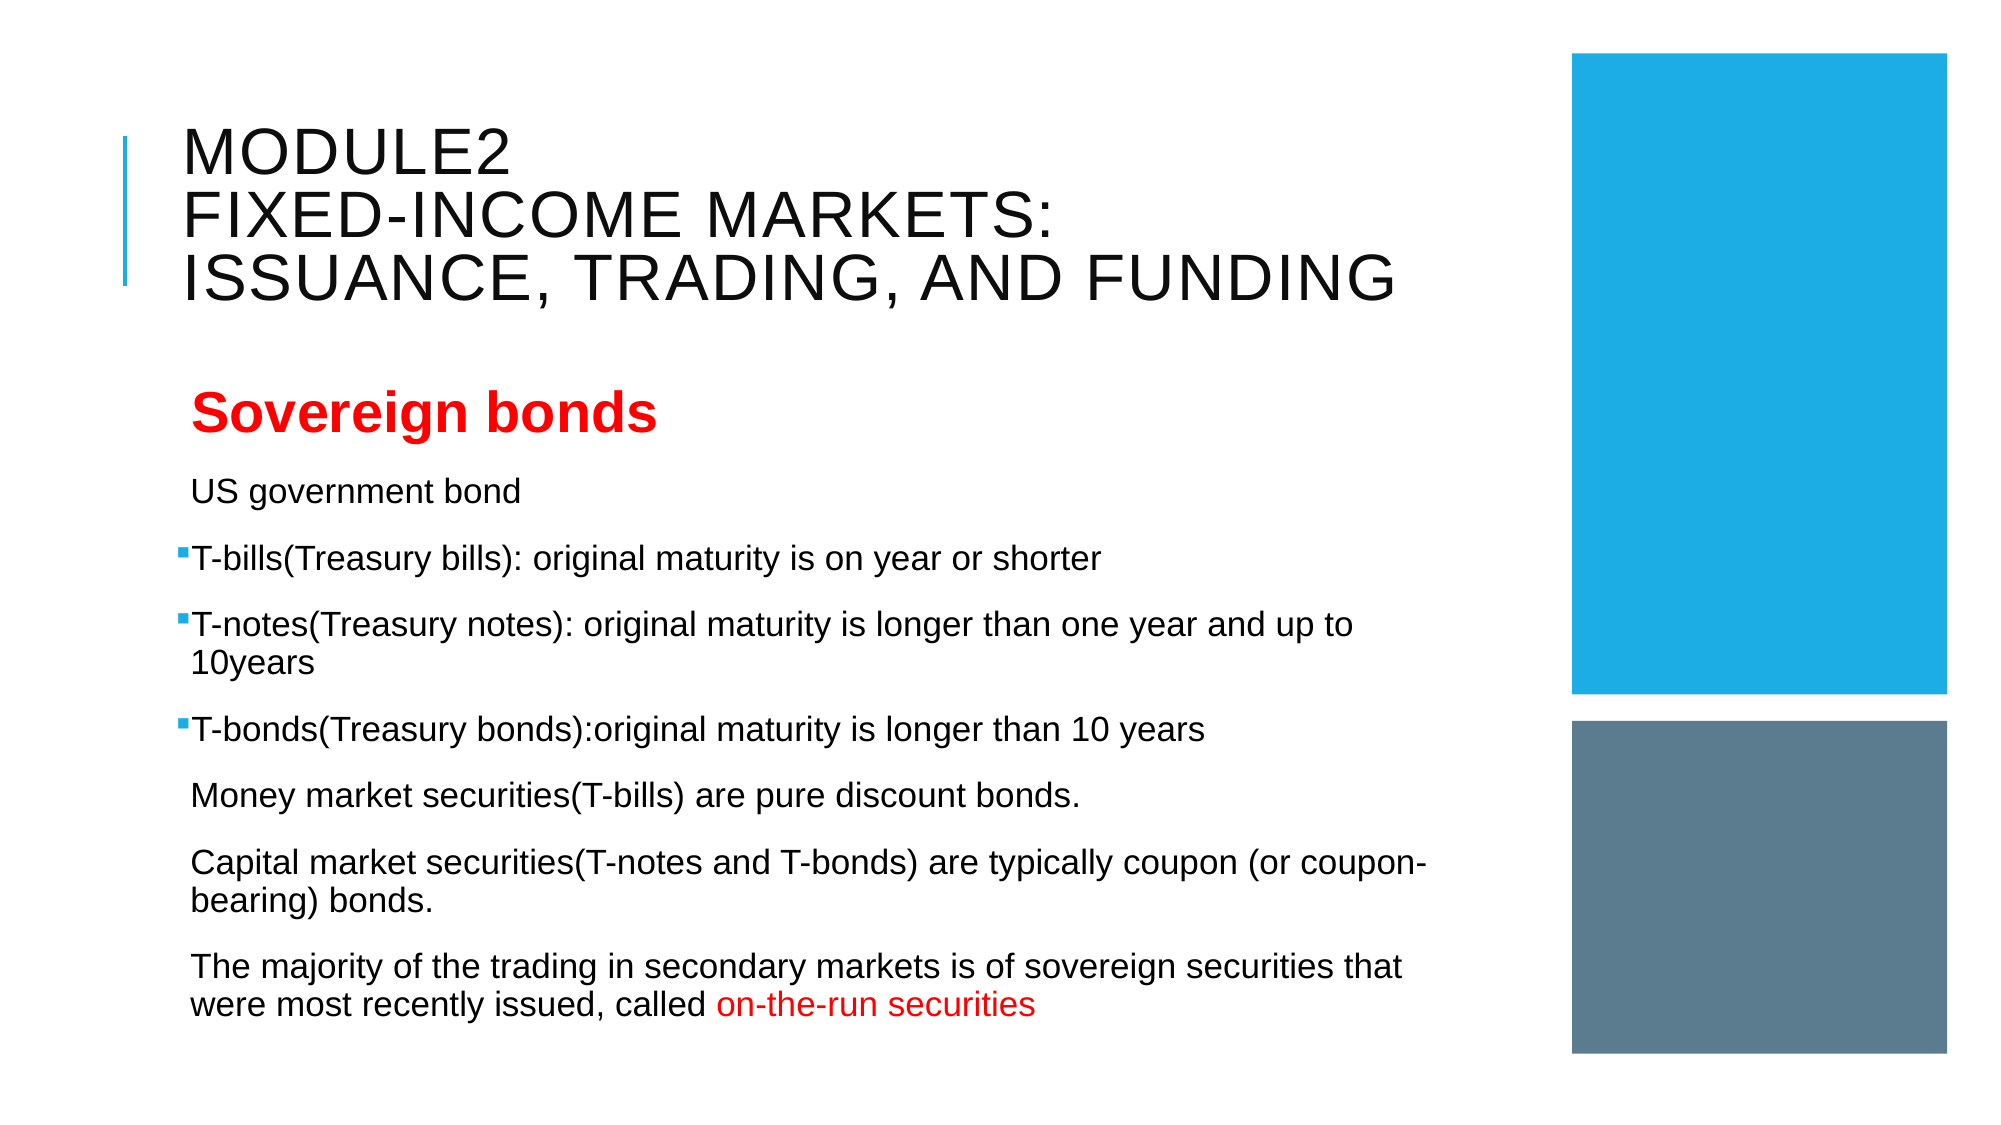

# Module2 Fixed-Income markets: issuance, trading, and funding
Sovereign bonds
US government bond
T-bills(Treasury bills): original maturity is on year or shorter
T-notes(Treasury notes): original maturity is longer than one year and up to 10years
T-bonds(Treasury bonds):original maturity is longer than 10 years
Money market securities(T-bills) are pure discount bonds.
Capital market securities(T-notes and T-bonds) are typically coupon (or coupon-bearing) bonds.
The majority of the trading in secondary markets is of sovereign securities that were most recently issued, called on-the-run securities